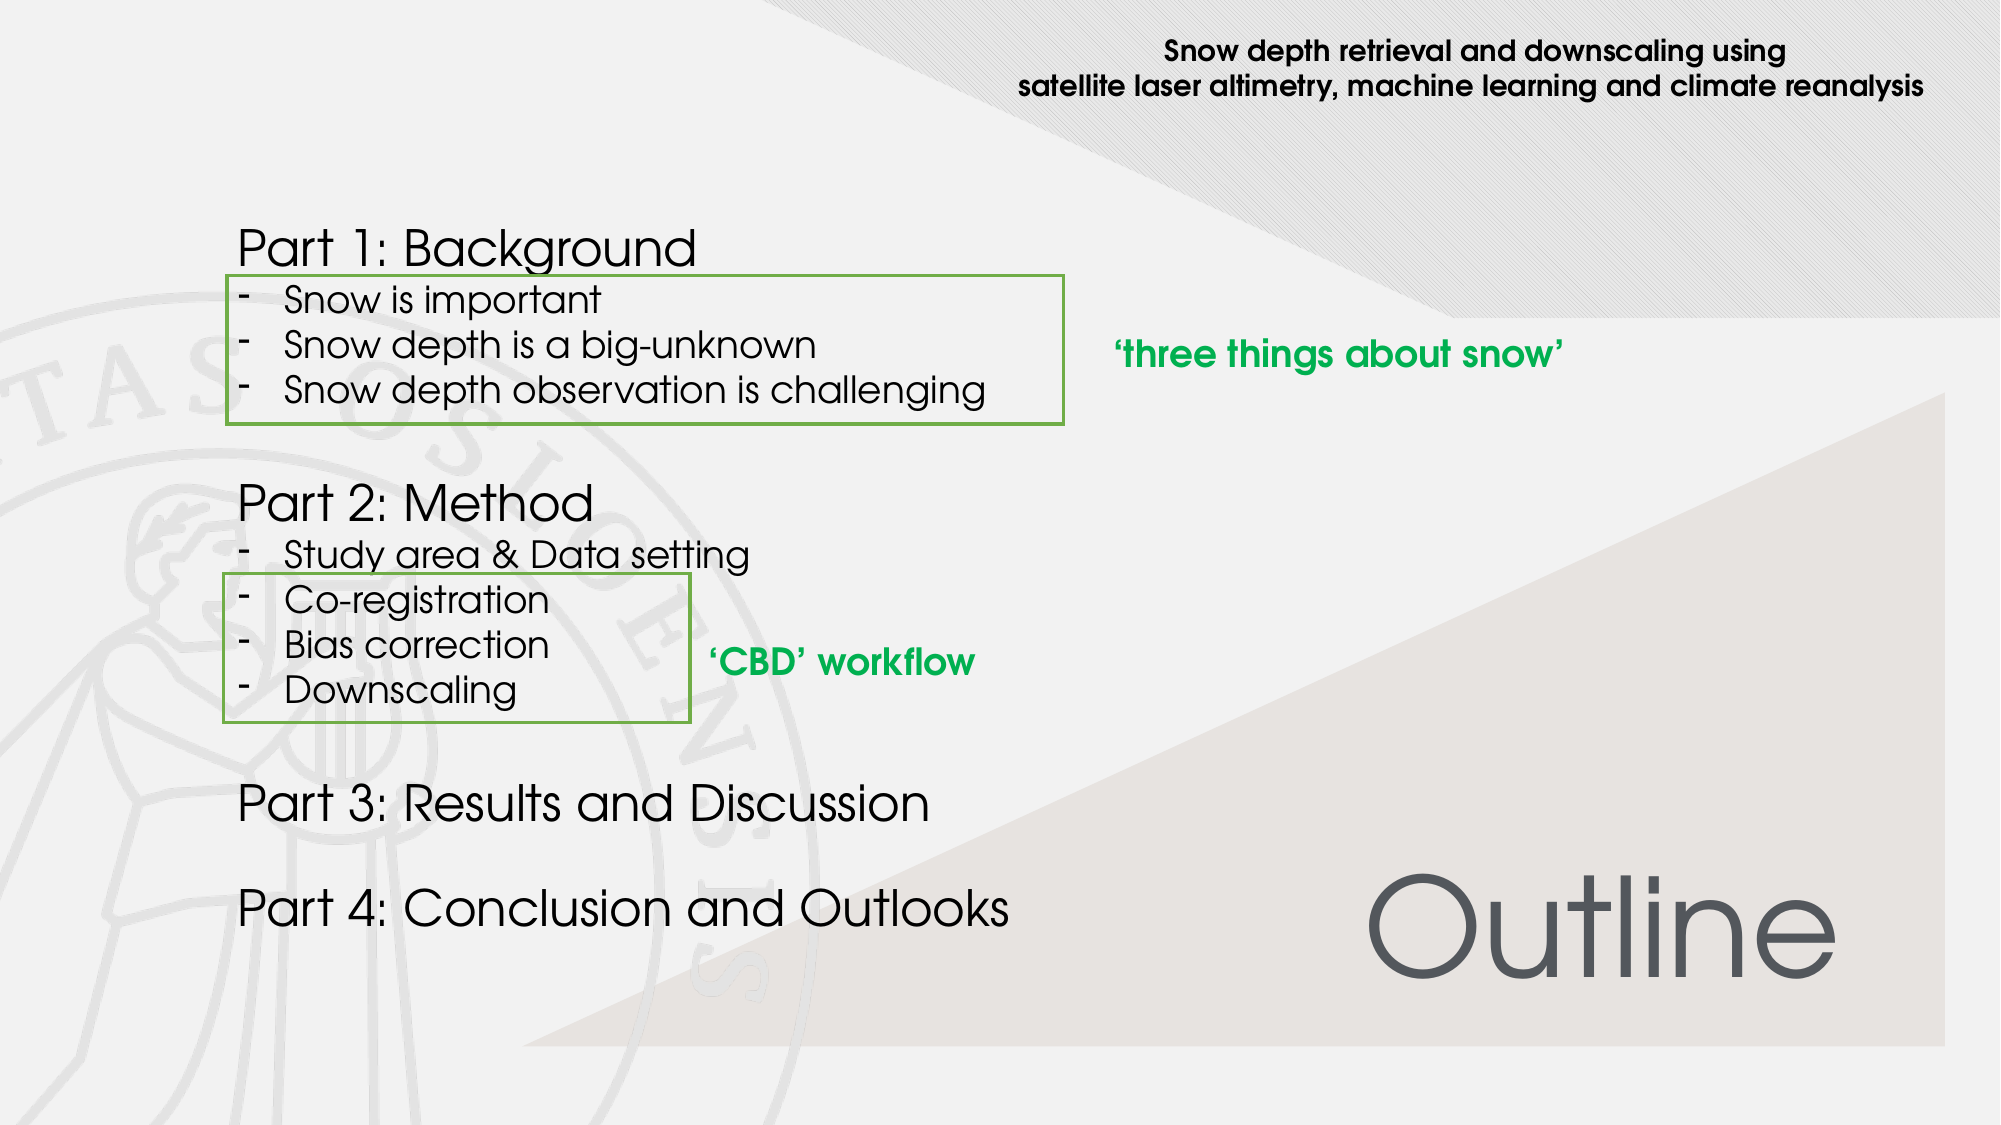

Snow depth retrieval and downscaling using
satellite laser altimetry, machine learning and climate reanalysis
Part 1: Background
Snow is important
Snow depth is a big-unknown
Snow depth observation is challenging

Part 2: Method
Study area & Data setting
Co-registration
Bias correction
Downscaling

Part 3: Results and Discussion

Part 4: Conclusion and Outlooks

‘three things about snow’

‘CBD’ workflow
Outline